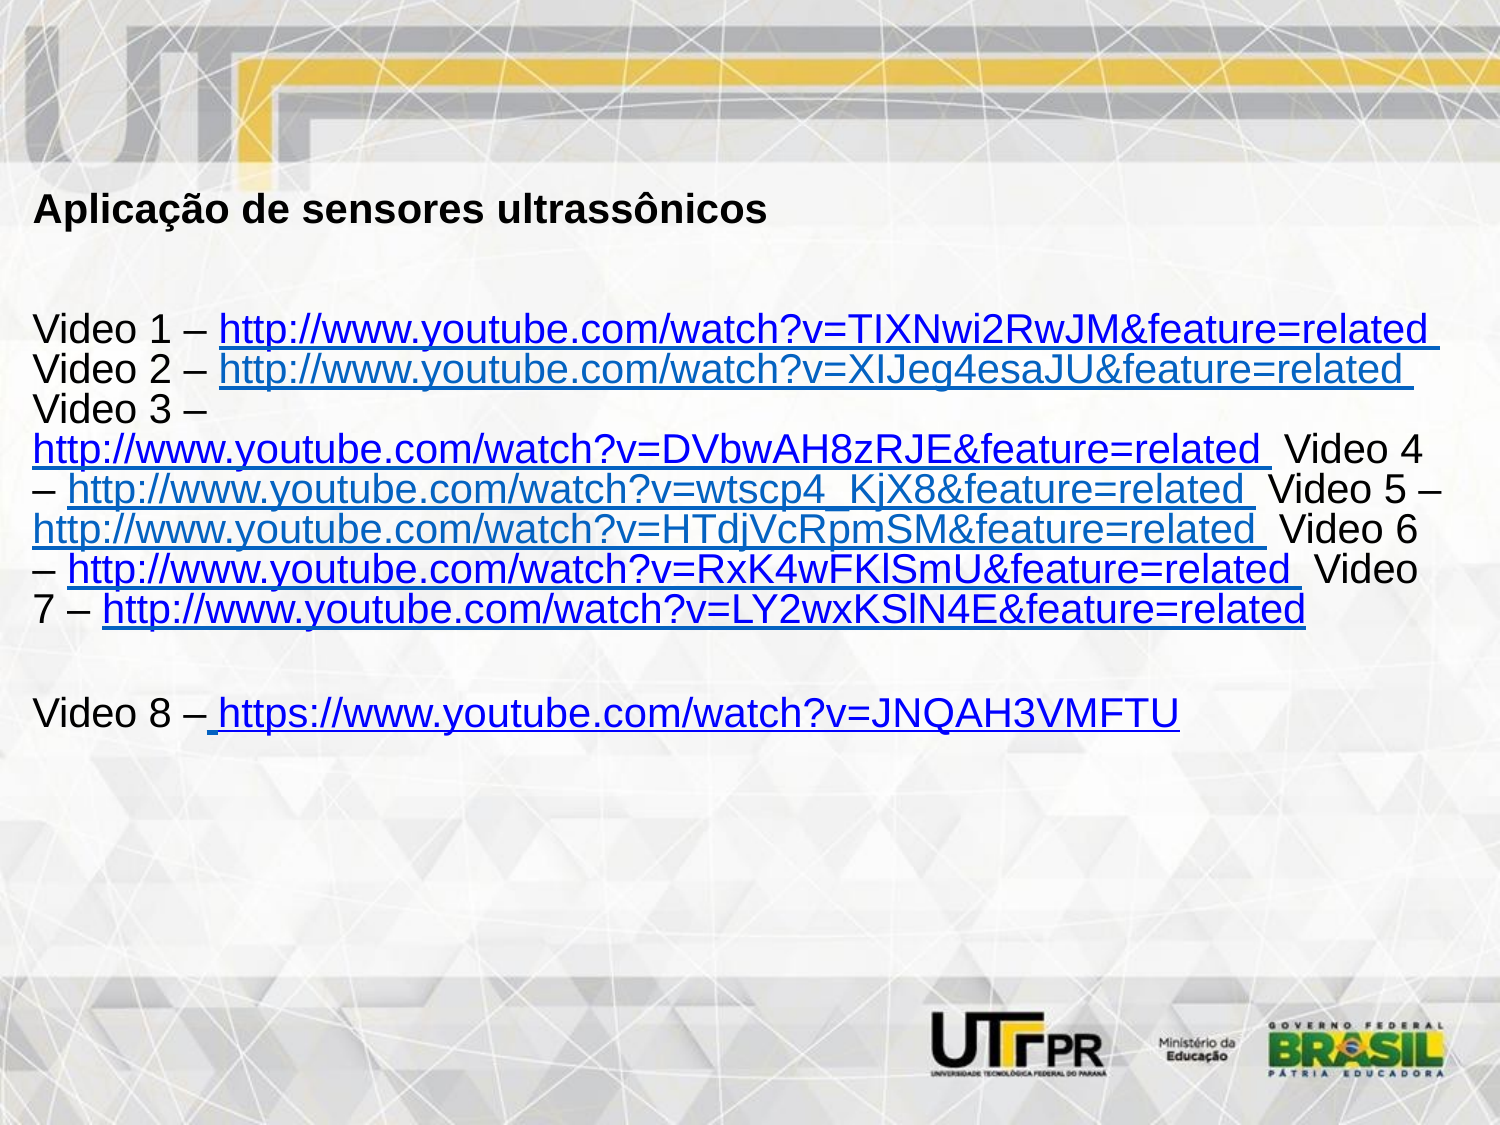

# Aplicação de sensores ultrassônicos
Video 1 – http://www.youtube.com/watch?v=TIXNwi2RwJM&feature=related  Video 2 – http://www.youtube.com/watch?v=XIJeg4esaJU&feature=related  Video 3 – http://www.youtube.com/watch?v=DVbwAH8zRJE&feature=related  Video 4 – http://www.youtube.com/watch?v=wtscp4_KjX8&feature=related  Video 5 – http://www.youtube.com/watch?v=HTdjVcRpmSM&feature=related  Video 6 – http://www.youtube.com/watch?v=RxK4wFKlSmU&feature=related  Video 7 – http://www.youtube.com/watch?v=LY2wxKSlN4E&feature=related

Video 8 – https://www.youtube.com/watch?v=JNQAH3VMFTU